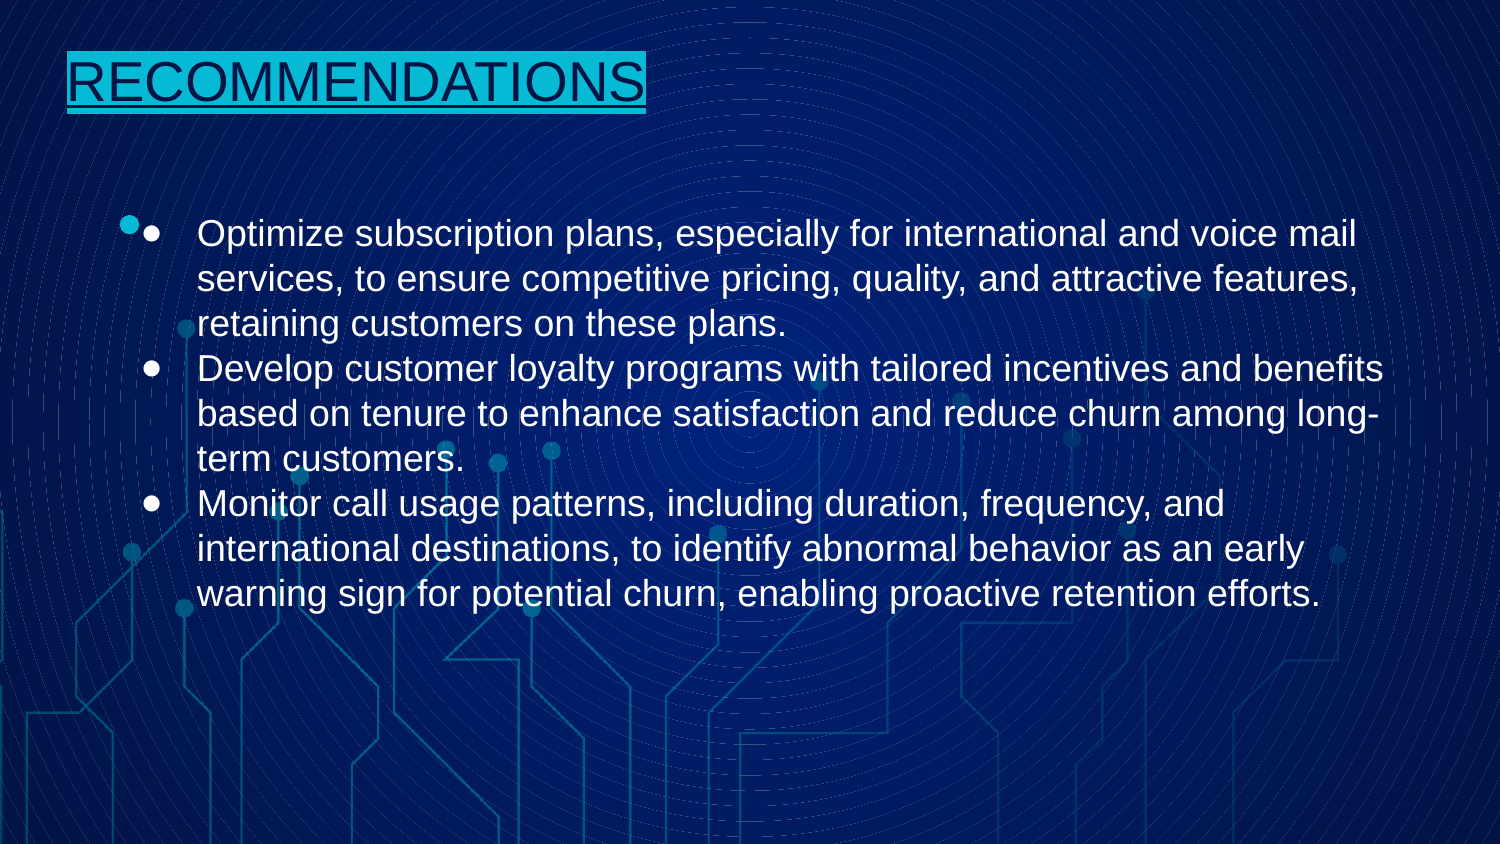

# RECOMMENDATIONS
Optimize subscription plans, especially for international and voice mail services, to ensure competitive pricing, quality, and attractive features, retaining customers on these plans.
Develop customer loyalty programs with tailored incentives and benefits based on tenure to enhance satisfaction and reduce churn among long-term customers.
Monitor call usage patterns, including duration, frequency, and international destinations, to identify abnormal behavior as an early warning sign for potential churn, enabling proactive retention efforts.